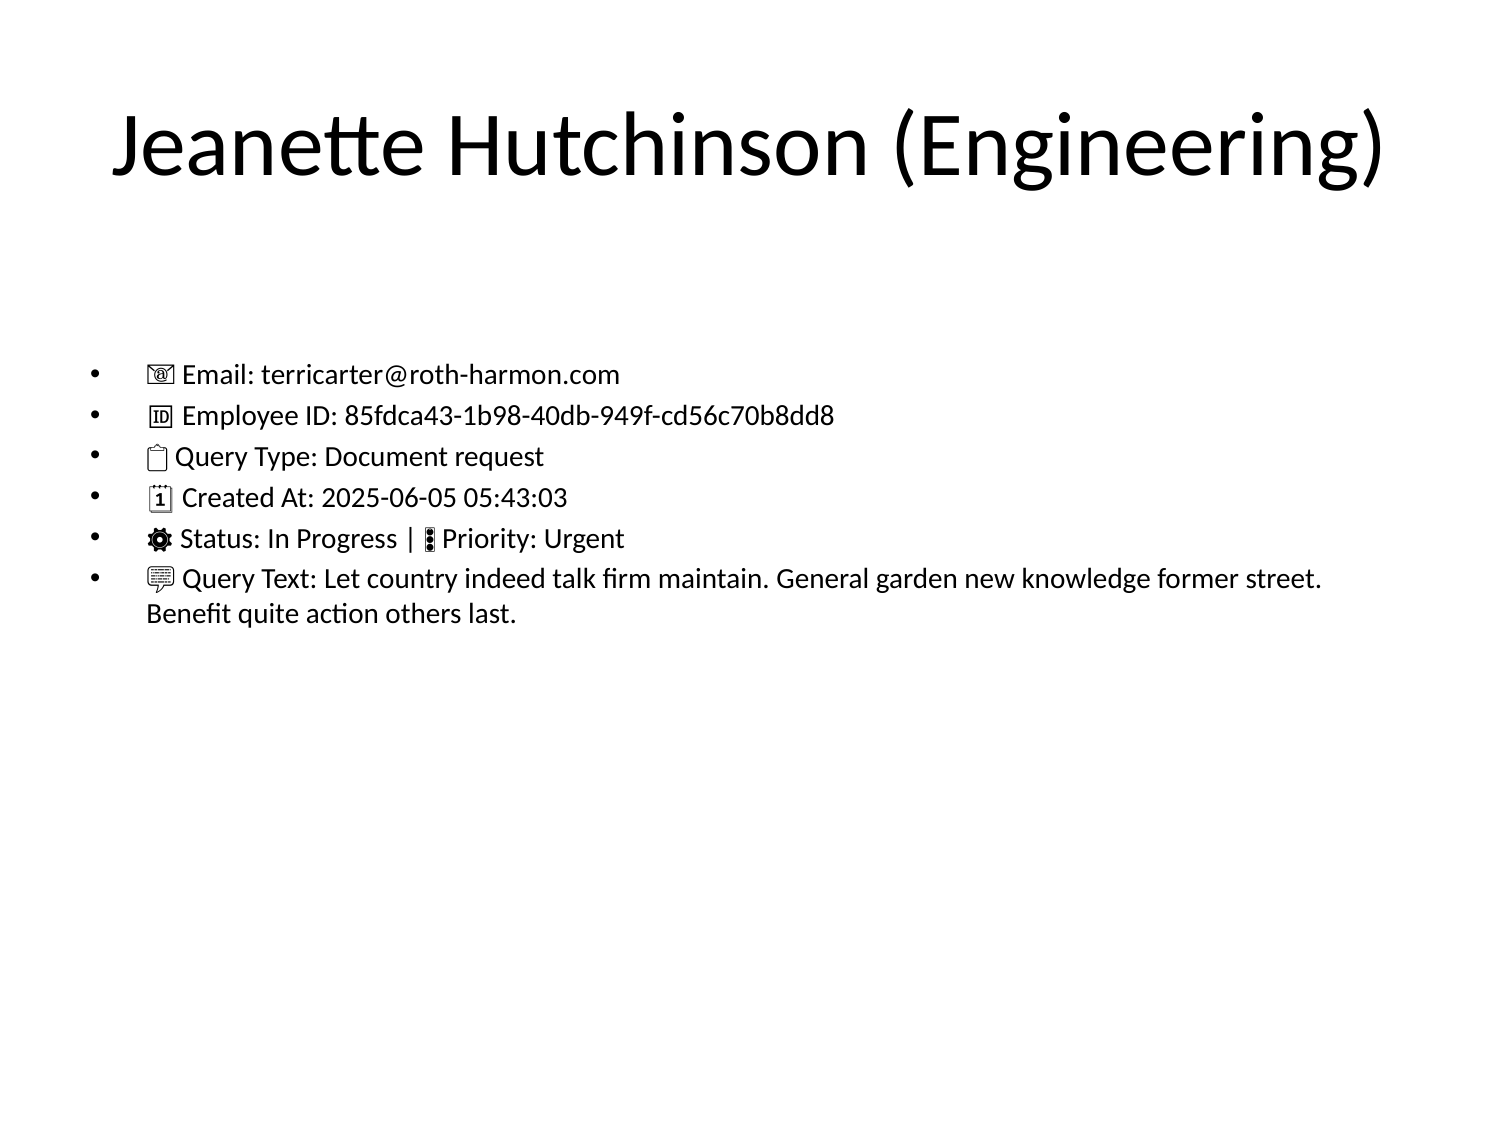

# Jeanette Hutchinson (Engineering)

📧 Email: terricarter@roth-harmon.com
🆔 Employee ID: 85fdca43-1b98-40db-949f-cd56c70b8dd8
📋 Query Type: Document request
🗓 Created At: 2025-06-05 05:43:03
⚙ Status: In Progress | 🚦 Priority: Urgent
💬 Query Text: Let country indeed talk firm maintain. General garden new knowledge former street. Benefit quite action others last.